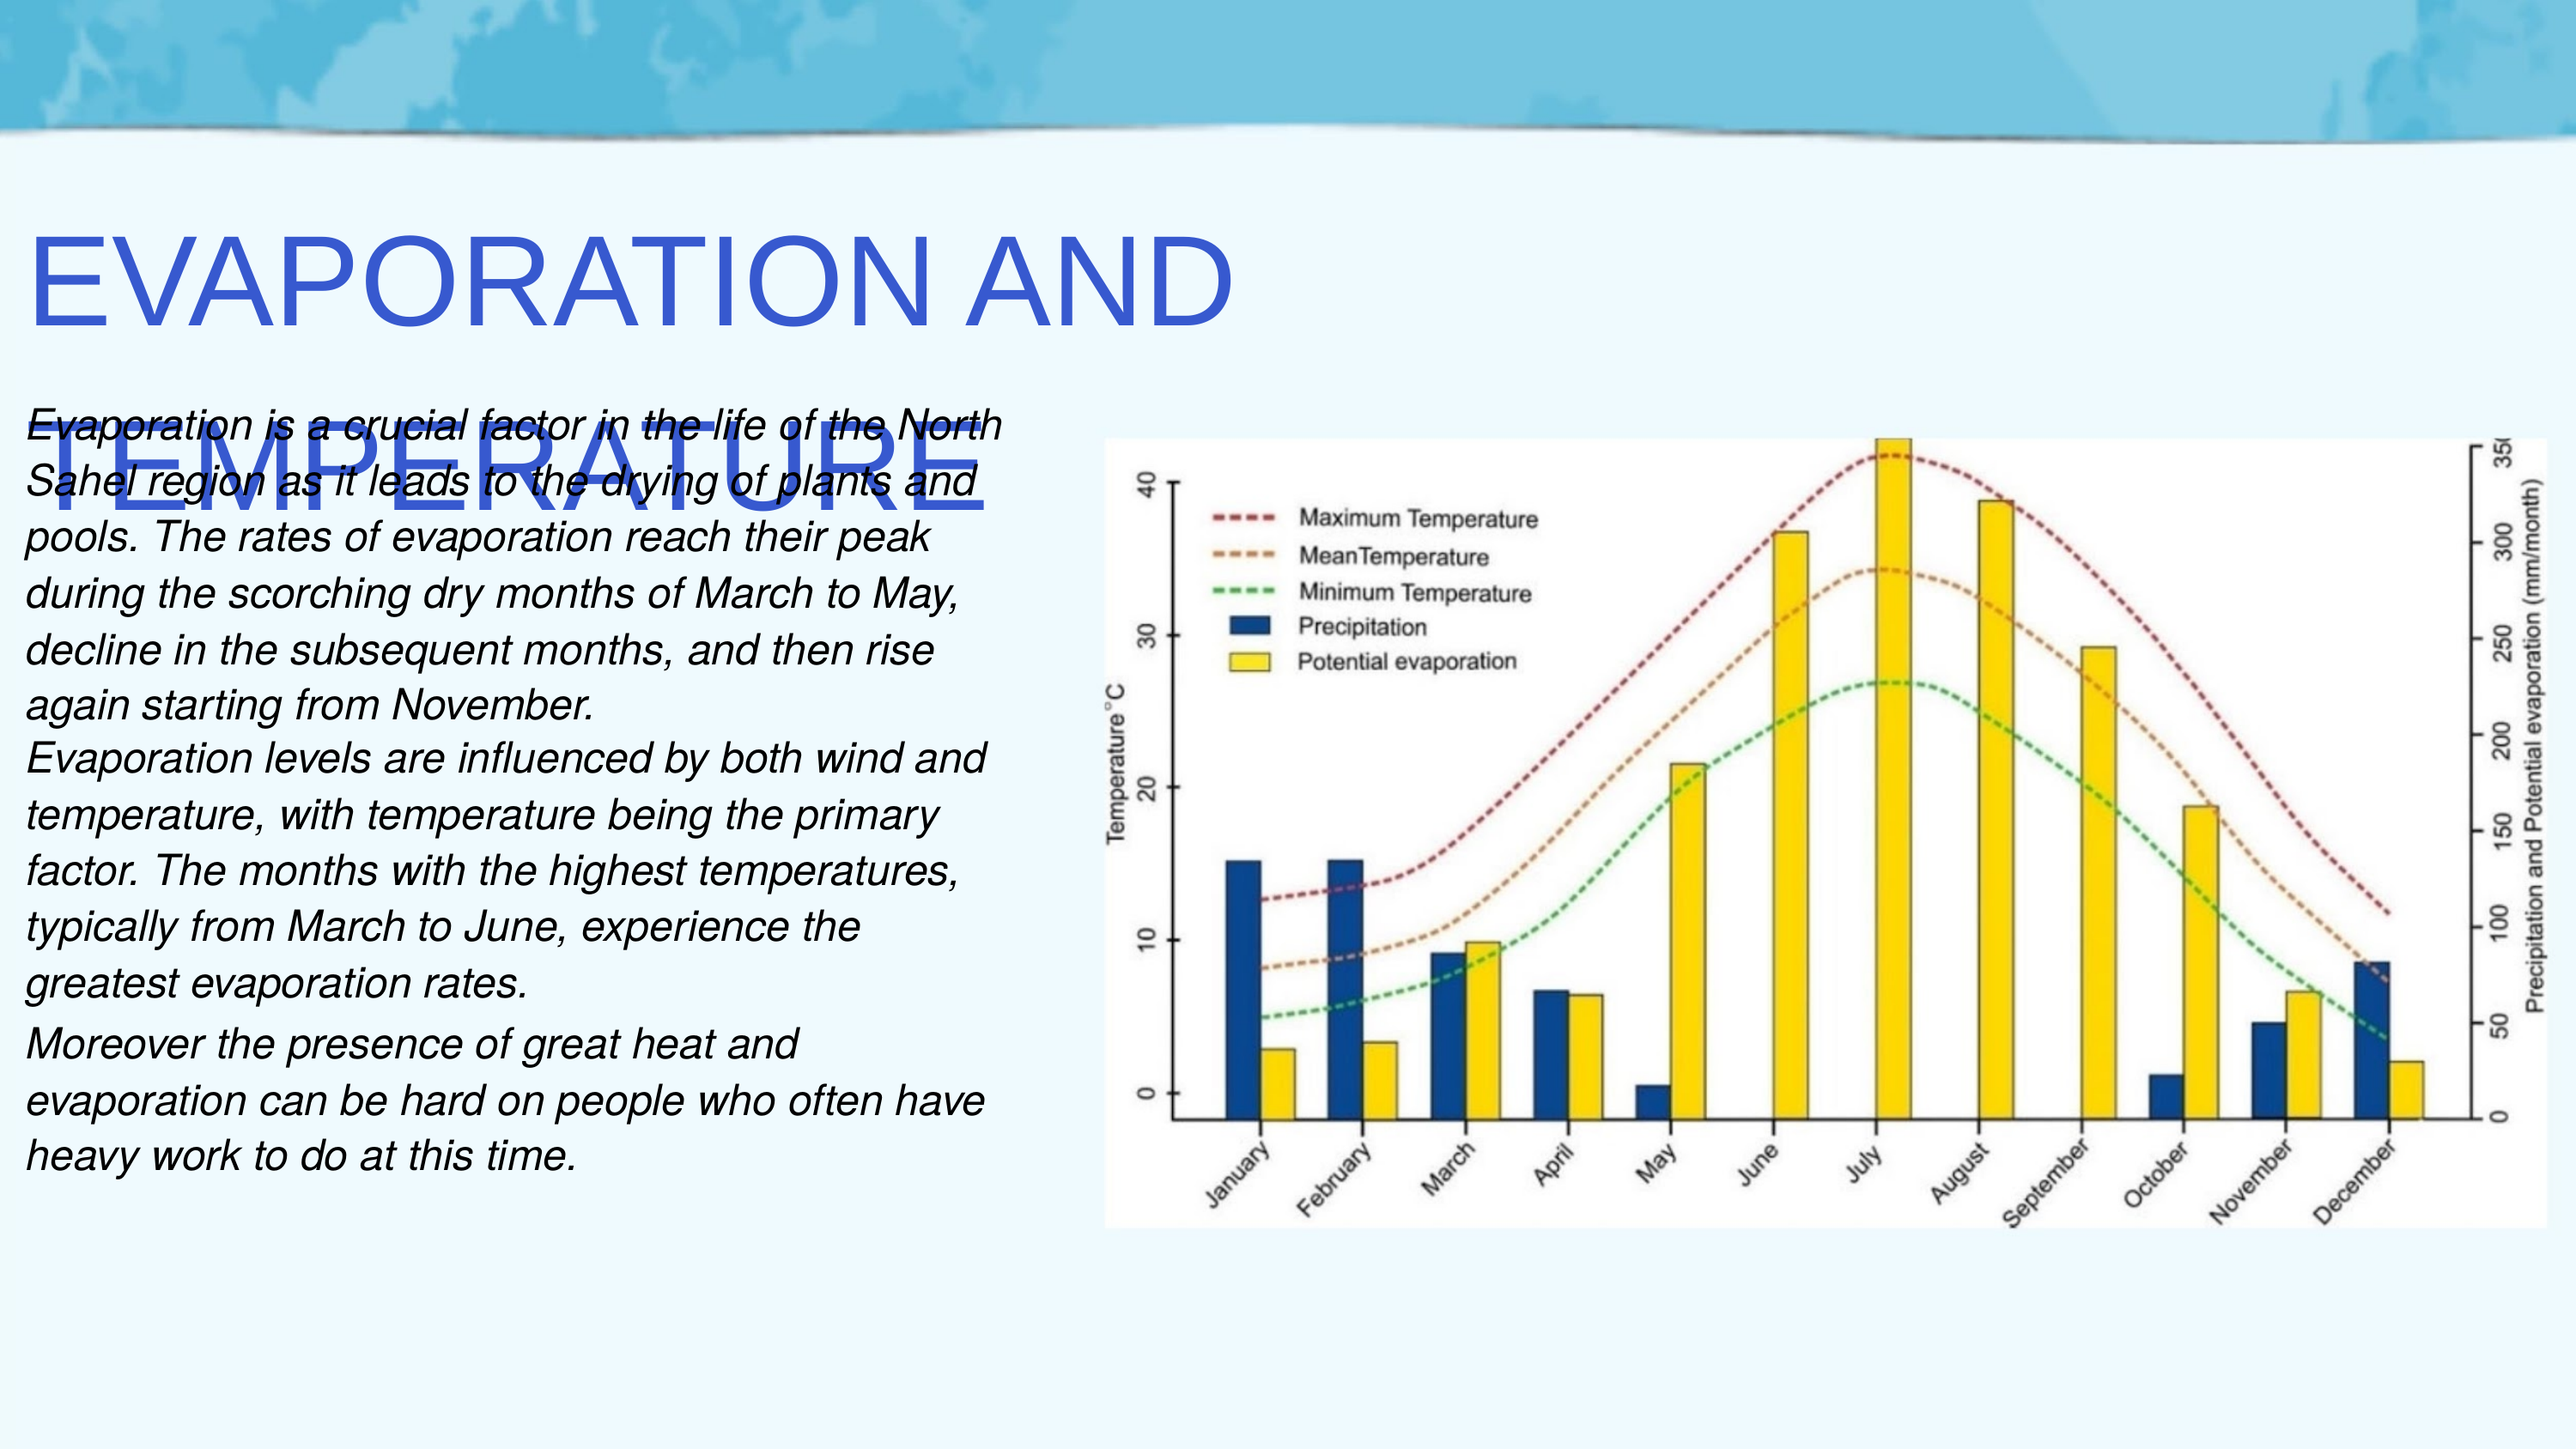

EVAPORATION AND TEMPERATURE
Evaporation is a crucial factor in the life of the North
Sahel region as it leads to the drying of plants and
pools. The rates of evaporation reach their peak
during the scorching dry months of March to May,
decline in the subsequent months, and then rise
again starting from November.
Evaporation levels are influenced by both wind and
temperature, with temperature being the primary
factor. The months with the highest temperatures,
typically from March to June, experience the
greatest evaporation rates.
Moreover the presence of great heat and
evaporation can be hard on people who often have
heavy work to do at this time.